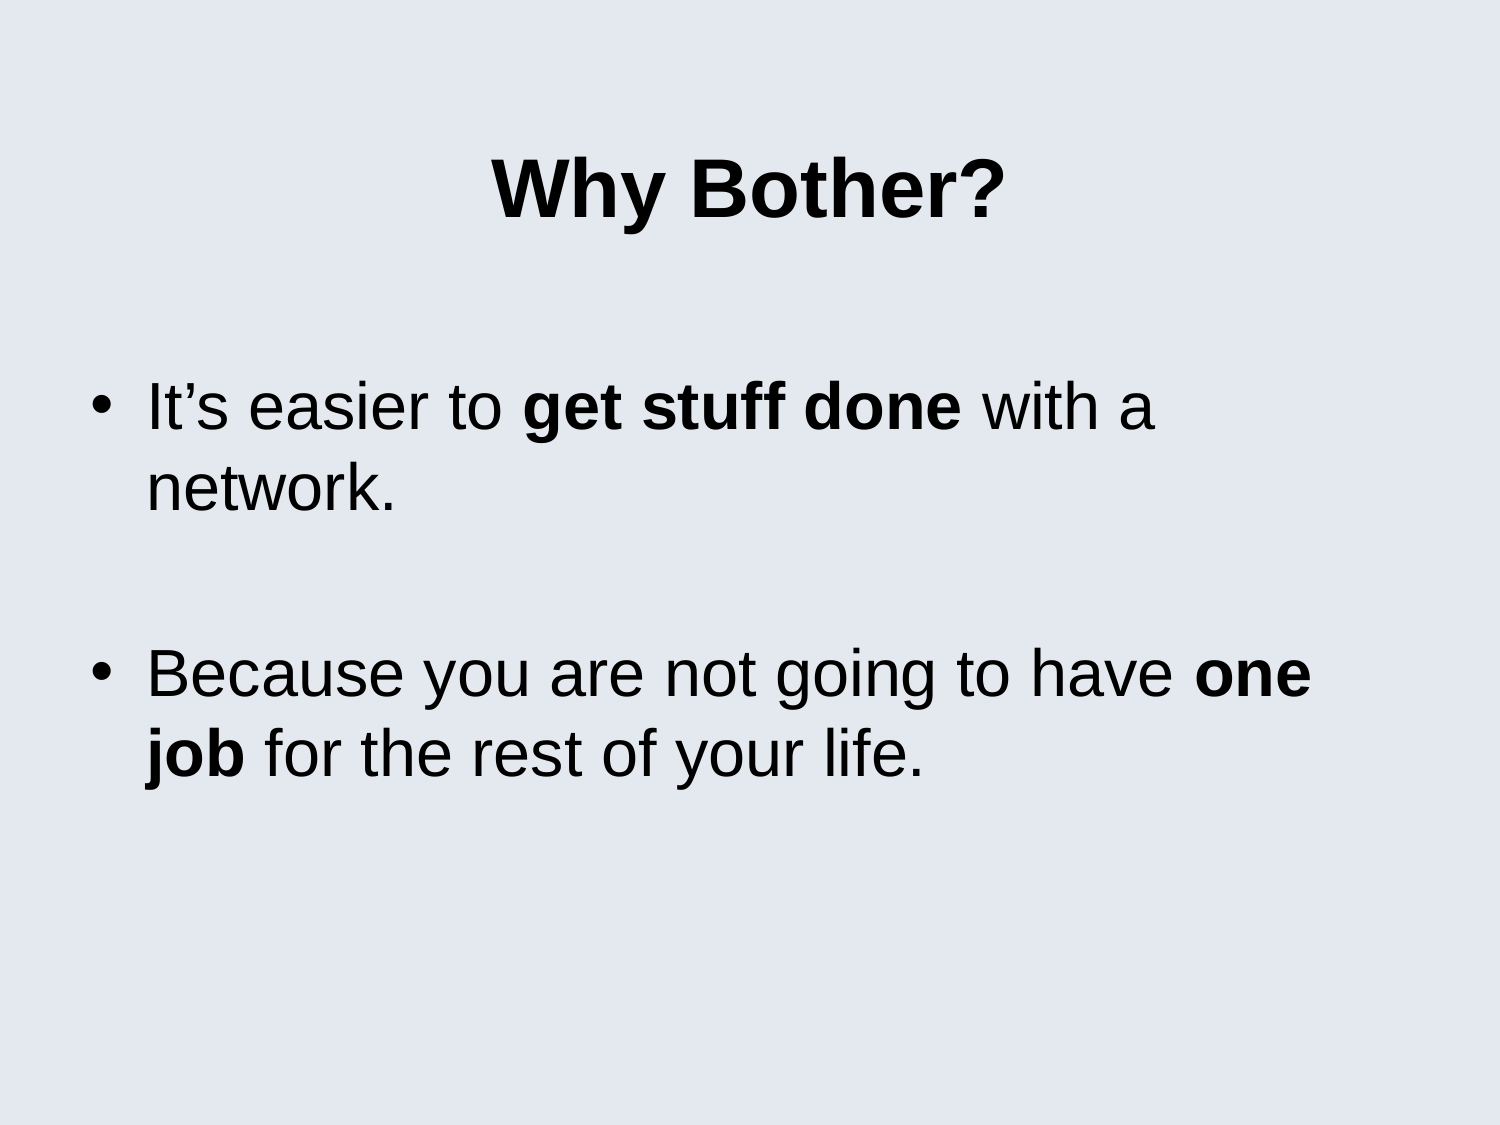

# Why Bother?

It’s easier to get stuff done with a network.

Because you are not going to have one job for the rest of your life.